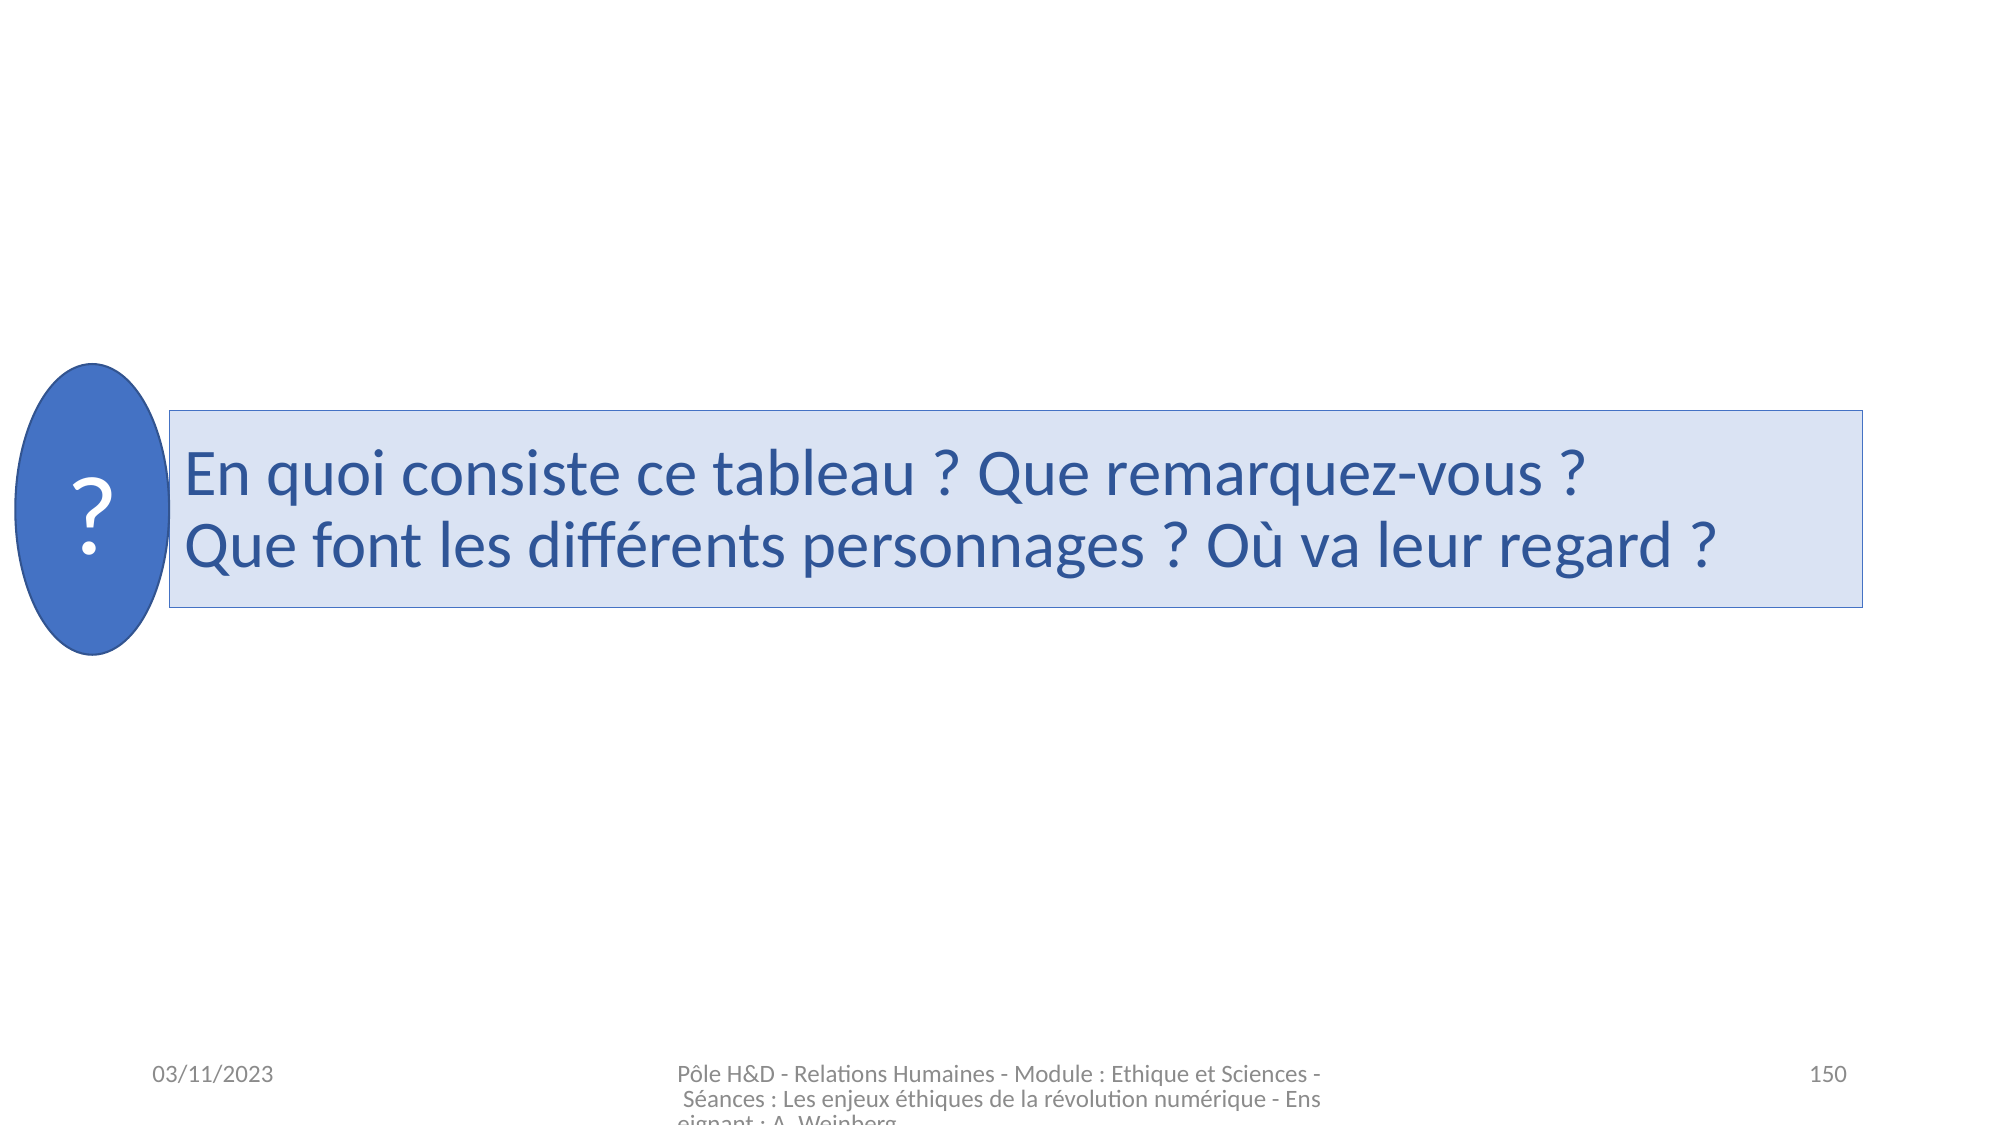

?
# En quoi consiste ce tableau ? Que remarquez-vous ? Que font les différents personnages ? Où va leur regard ?
03/11/2023
Pôle H&D - Relations Humaines - Module : Ethique et Sciences - Séances : Les enjeux éthiques de la révolution numérique - Enseignant : A. Weinberg
150